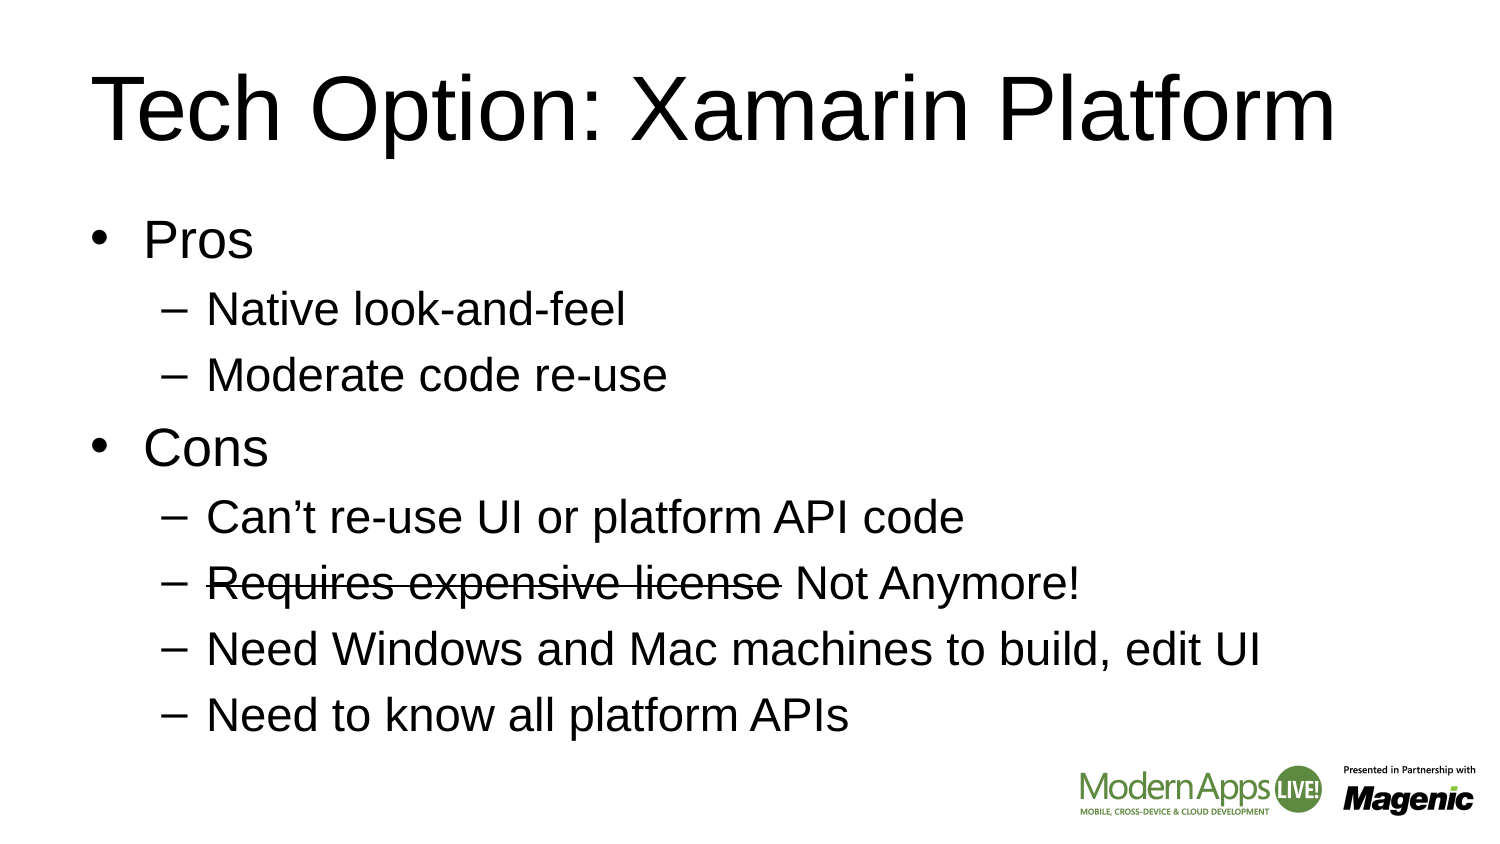

# Tech Option: Xamarin Platform
Pros
Native look-and-feel
Moderate code re-use
Cons
Can’t re-use UI or platform API code
Requires expensive license Not Anymore!
Need Windows and Mac machines to build, edit UI
Need to know all platform APIs